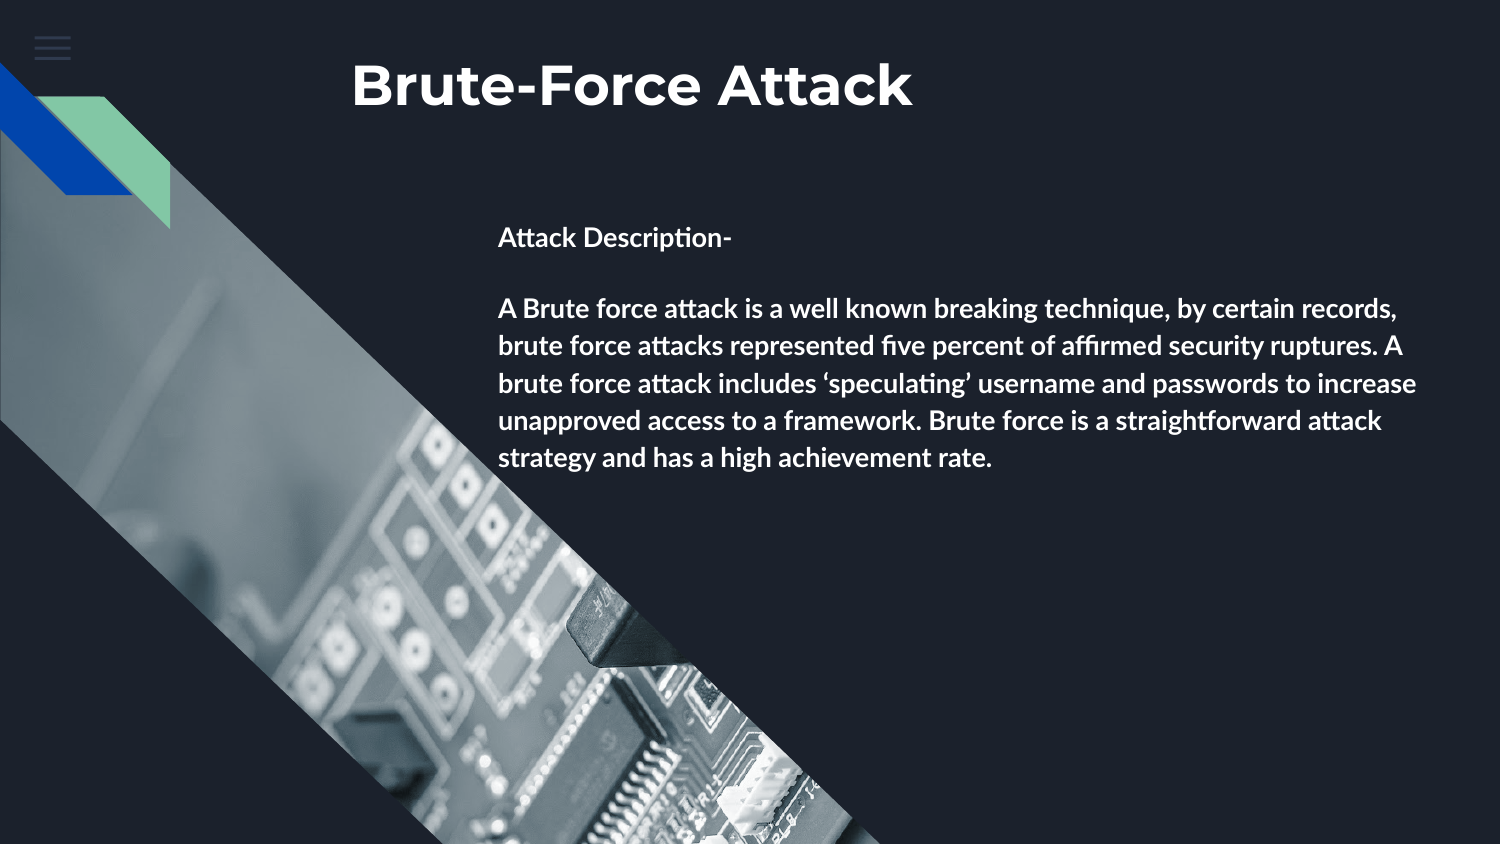

# Brute-Force Attack
Attack Description-
A Brute force attack is a well known breaking technique, by certain records, brute force attacks represented five percent of affirmed security ruptures. A brute force attack includes ‘speculating’ username and passwords to increase unapproved access to a framework. Brute force is a straightforward attack strategy and has a high achievement rate.